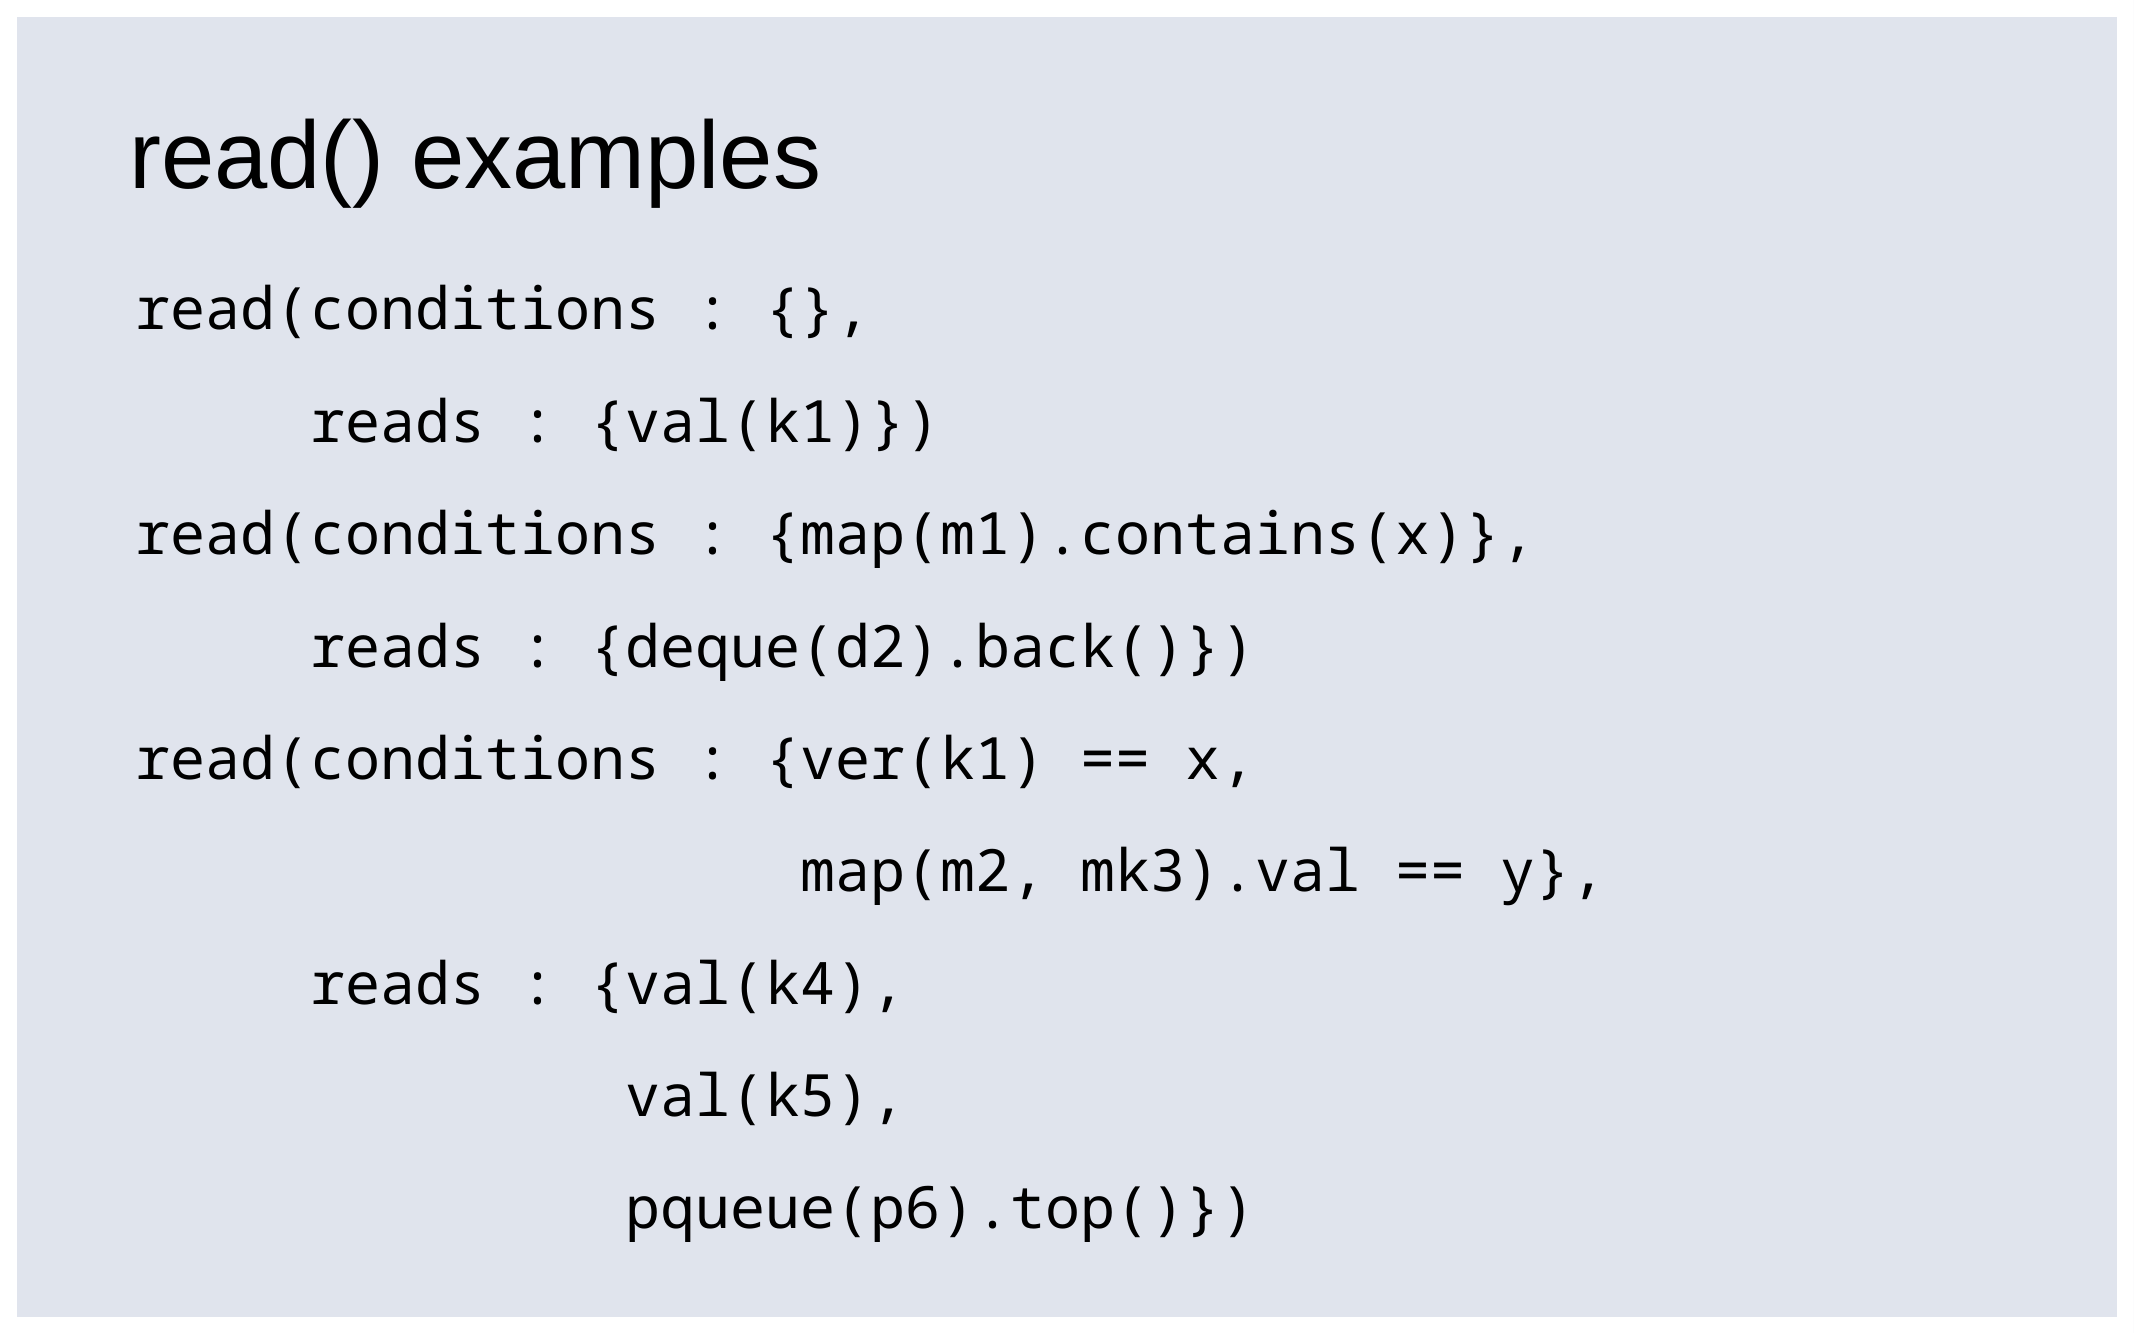

# read() examples
read(conditions : {},
     reads : {val(k1)})
read(conditions : {map(m1).contains(x)},
     reads : {deque(d2).back()})
read(conditions : {ver(k1) == x,
                   map(m2, mk3).val == y},
     reads : {val(k4),
              val(k5),
              pqueue(p6).top()})